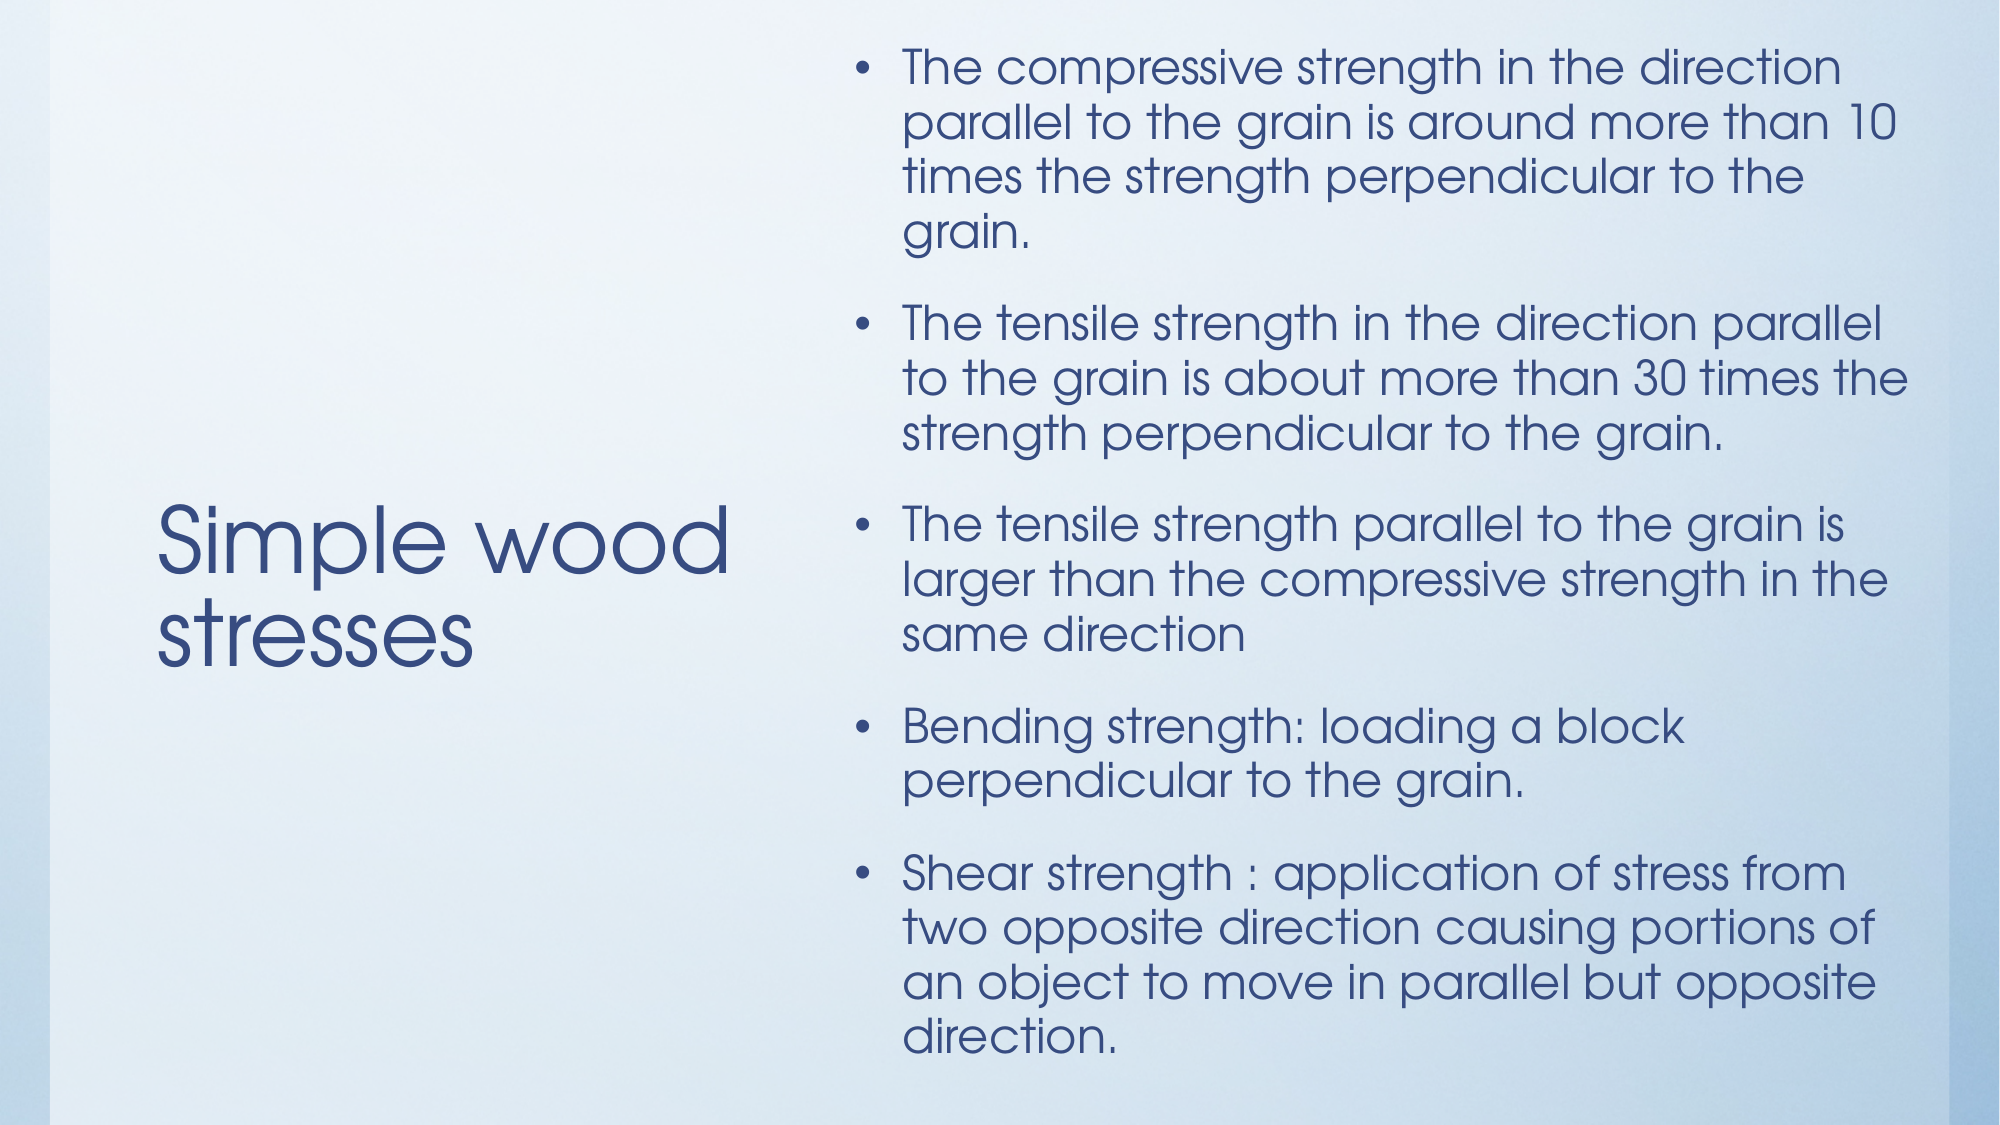

The compressive strength in the direction parallel to the grain is around more than 10 times the strength perpendicular to the grain.
The tensile strength in the direction parallel to the grain is about more than 30 times the strength perpendicular to the grain.
The tensile strength parallel to the grain is larger than the compressive strength in the same direction
Bending strength: loading a block perpendicular to the grain.
Shear strength : application of stress from two opposite direction causing portions of an object to move in parallel but opposite direction.
# Simple wood stresses